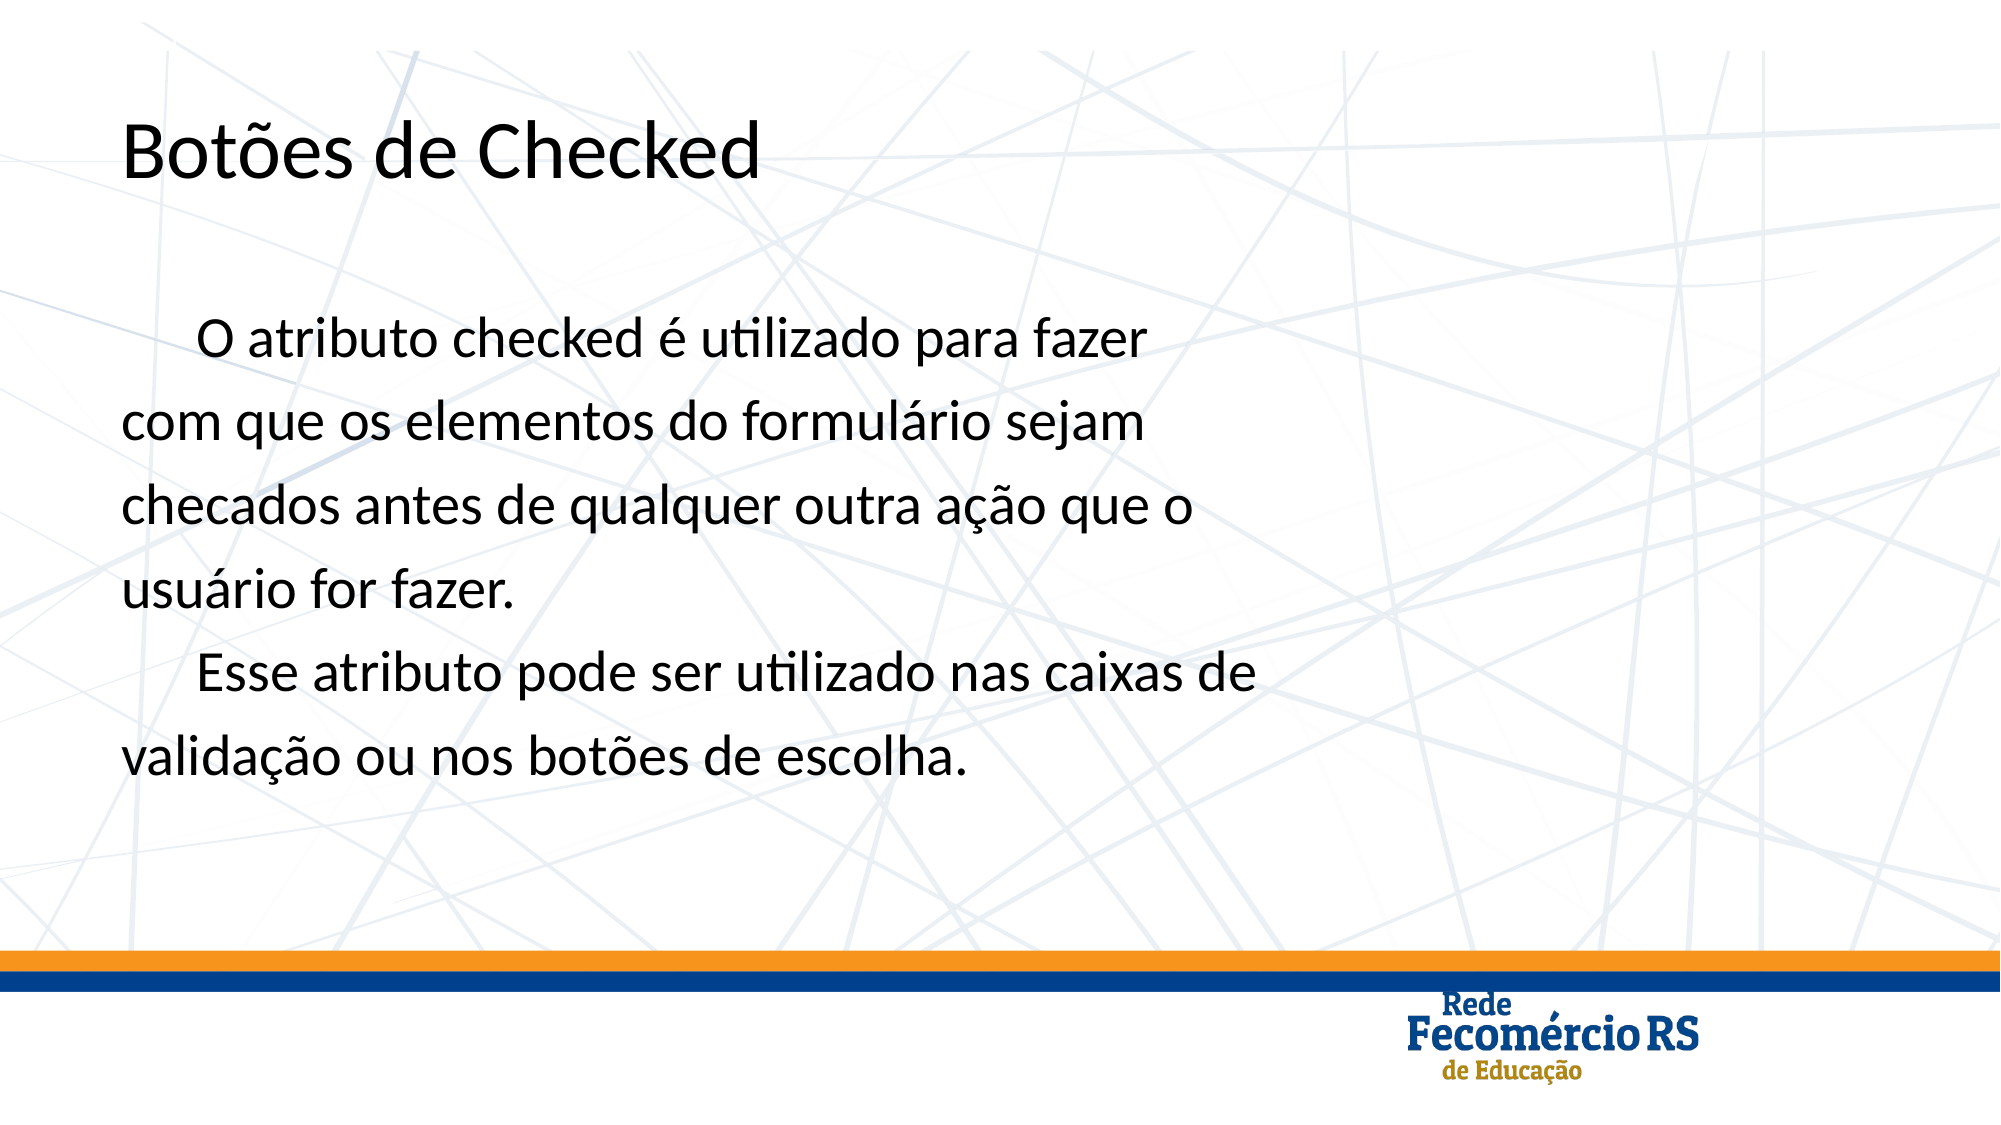

# Botões de Checked
O atributo checked é utilizado para fazer
com que os elementos do formulário sejam
checados antes de qualquer outra ação que o
usuário for fazer.
Esse atributo pode ser utilizado nas caixas de
validação ou nos botões de escolha.